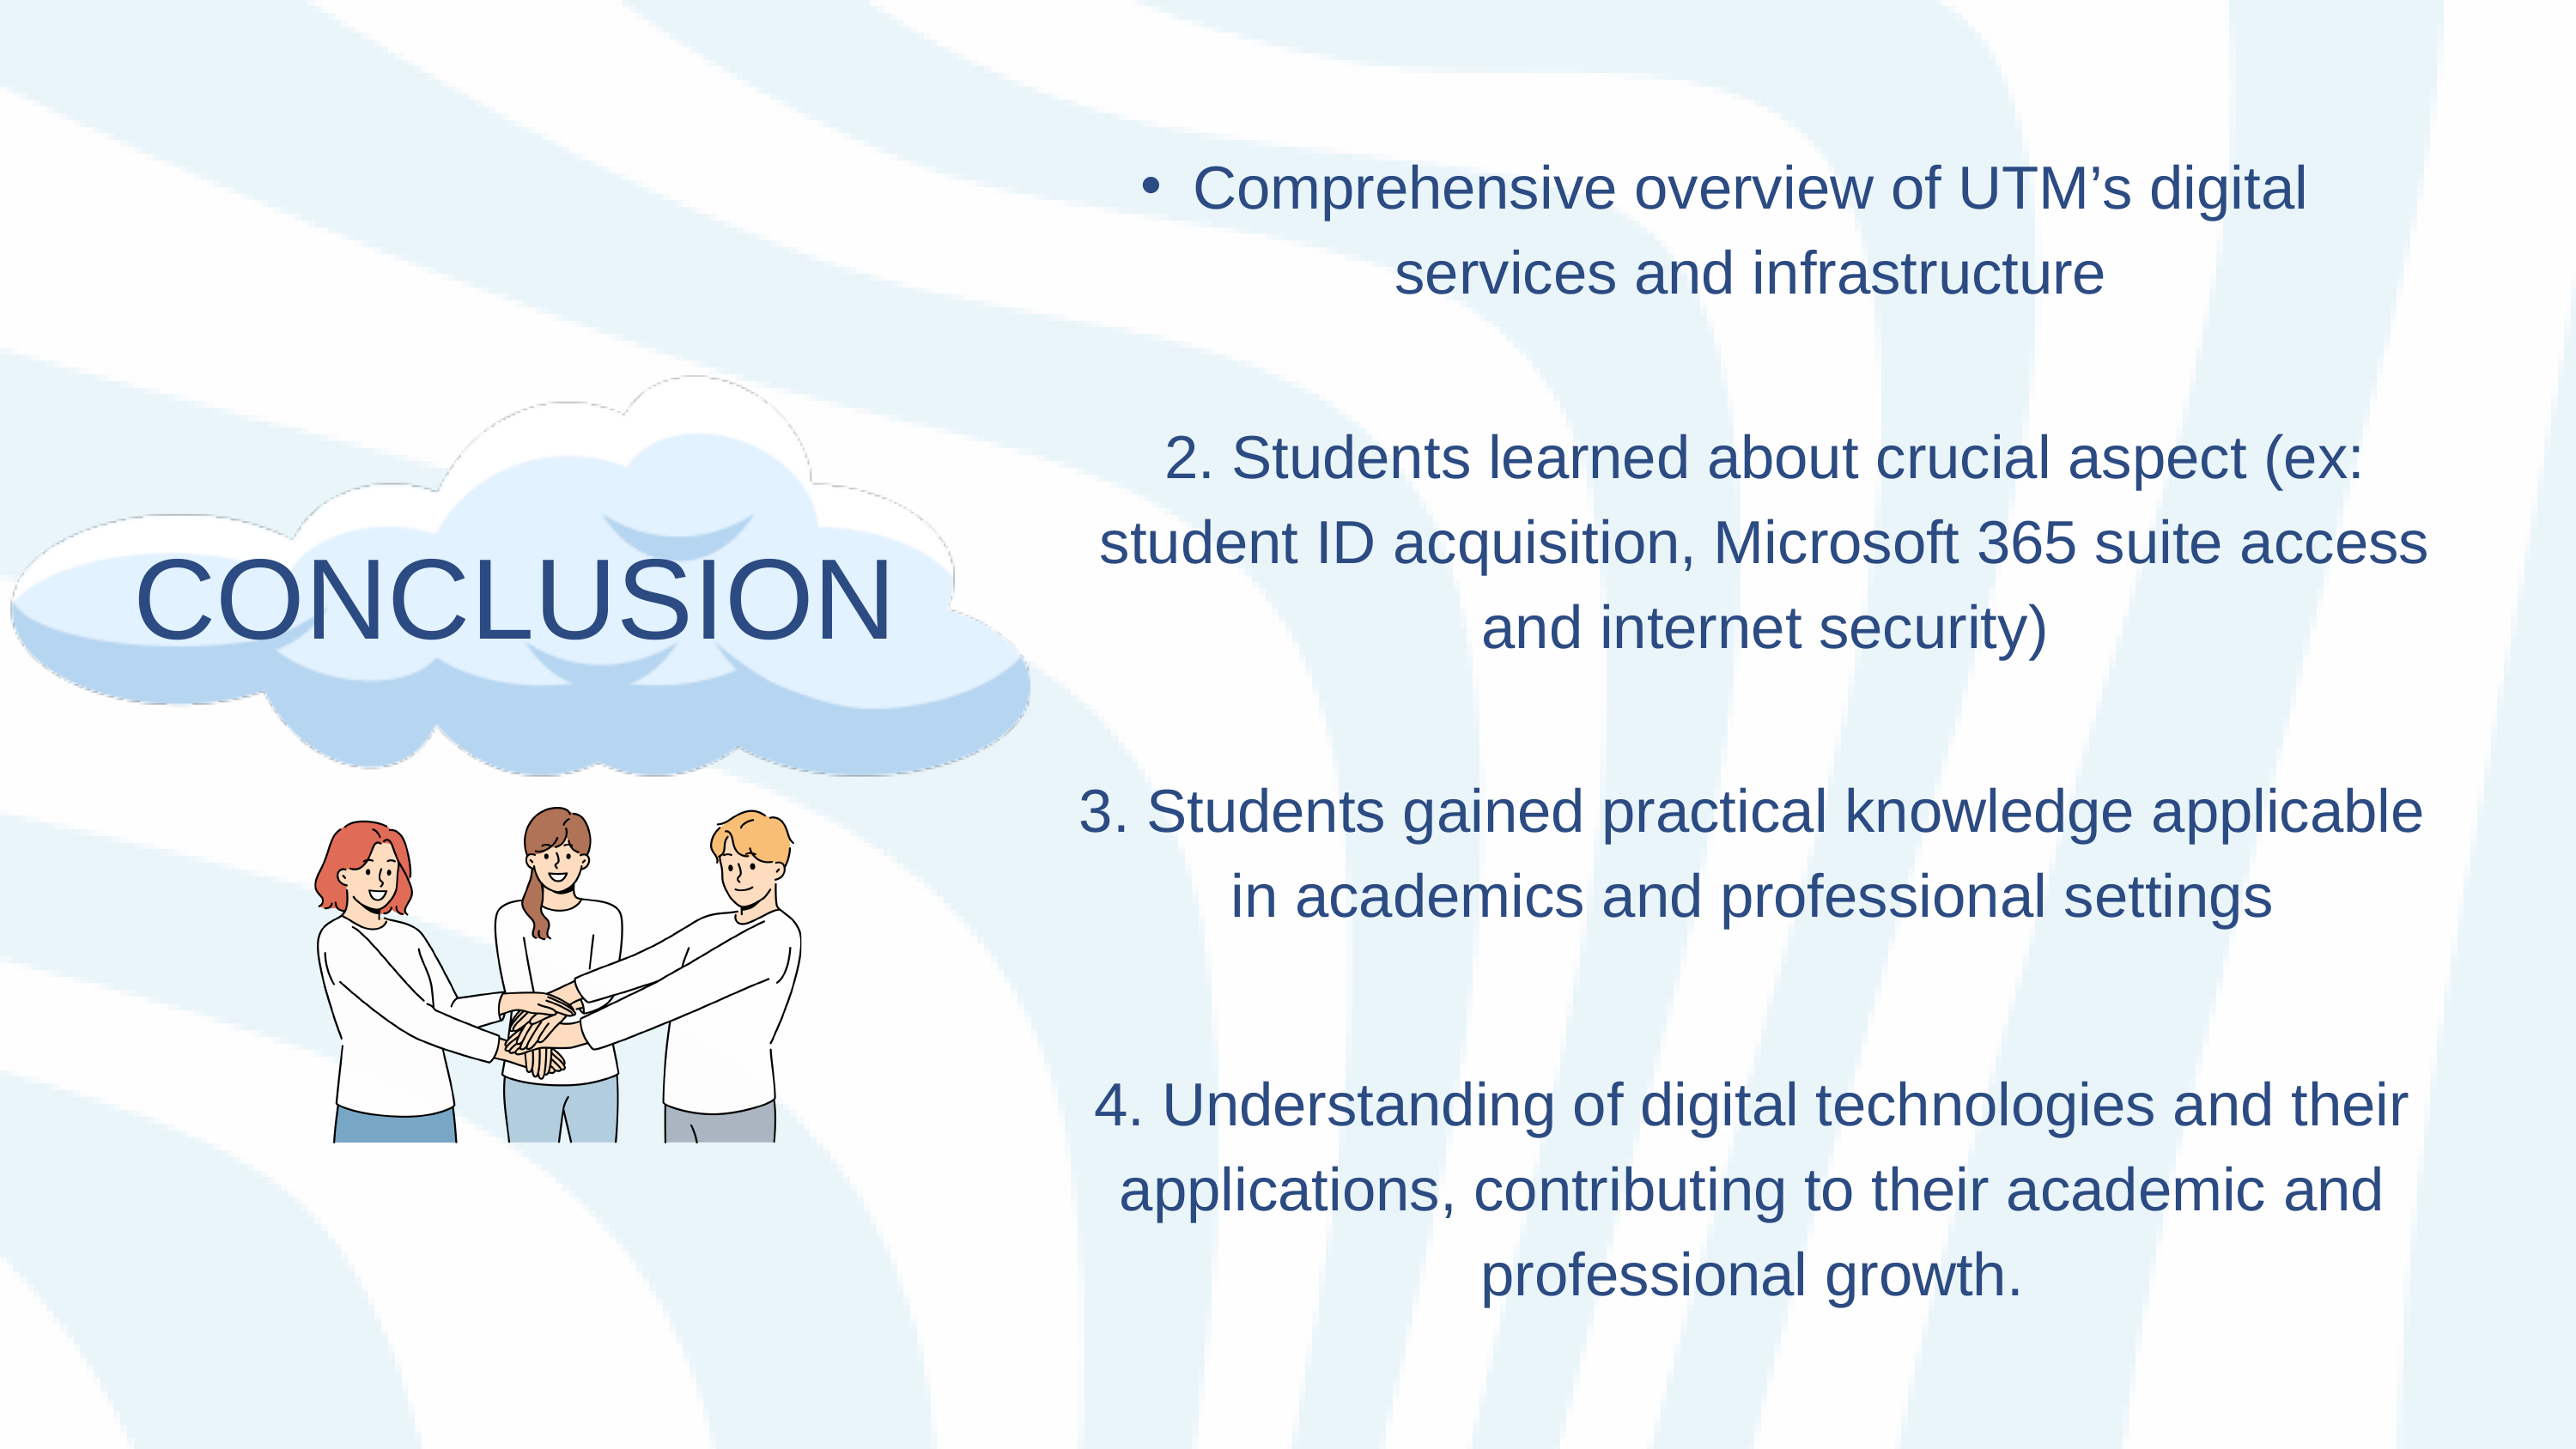

Comprehensive overview of UTM’s digital services and infrastructure

2. Students learned about crucial aspect (ex: student ID acquisition, Microsoft 365 suite access and internet security)
CONCLUSION
3. Students gained practical knowledge applicable in academics and professional settings

4. Understanding of digital technologies and their applications, contributing to their academic and professional growth.